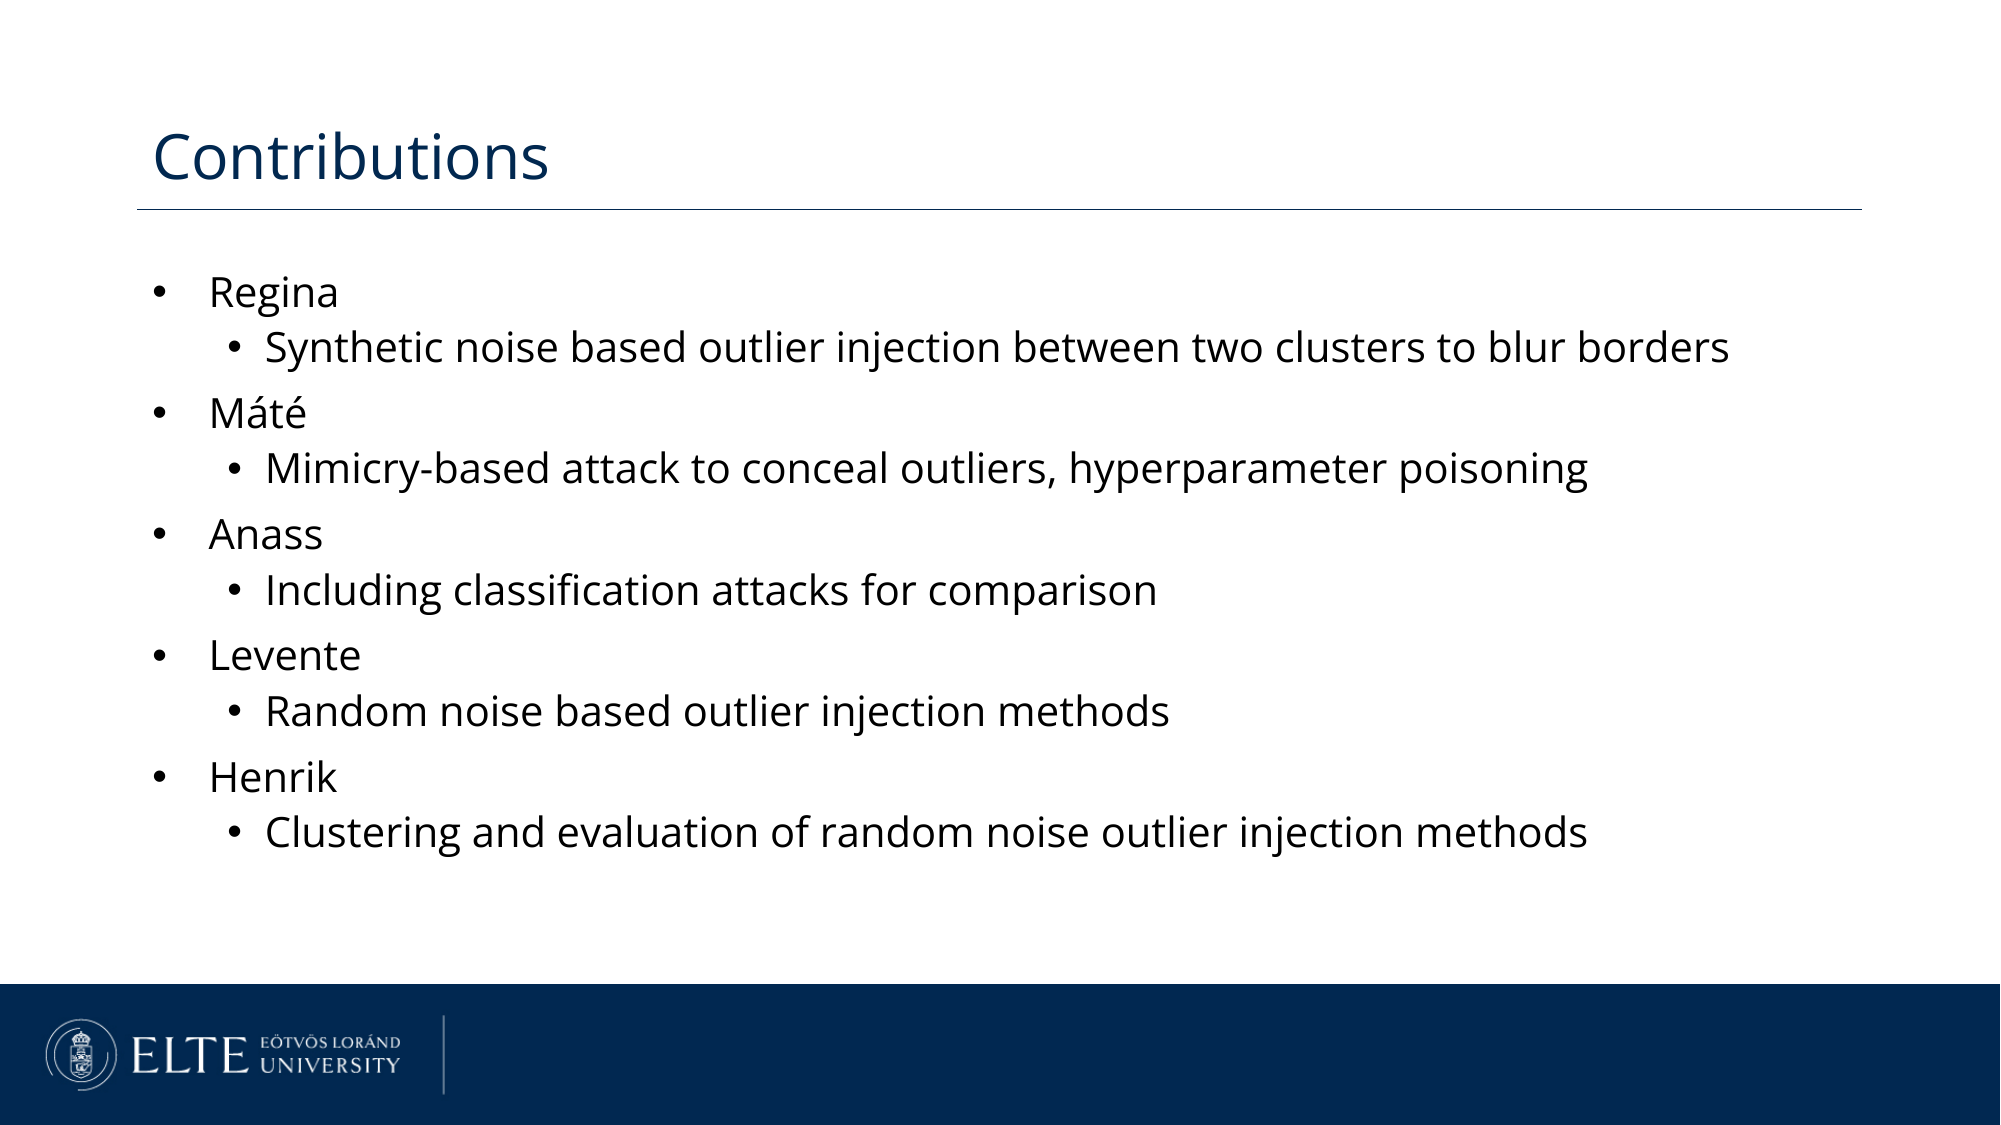

Contributions
Regina
Synthetic noise based outlier injection between two clusters to blur borders
Máté
Mimicry-based attack to conceal outliers, hyperparameter poisoning
Anass
Including classification attacks for comparison
Levente
Random noise based outlier injection methods
Henrik
Clustering and evaluation of random noise outlier injection methods